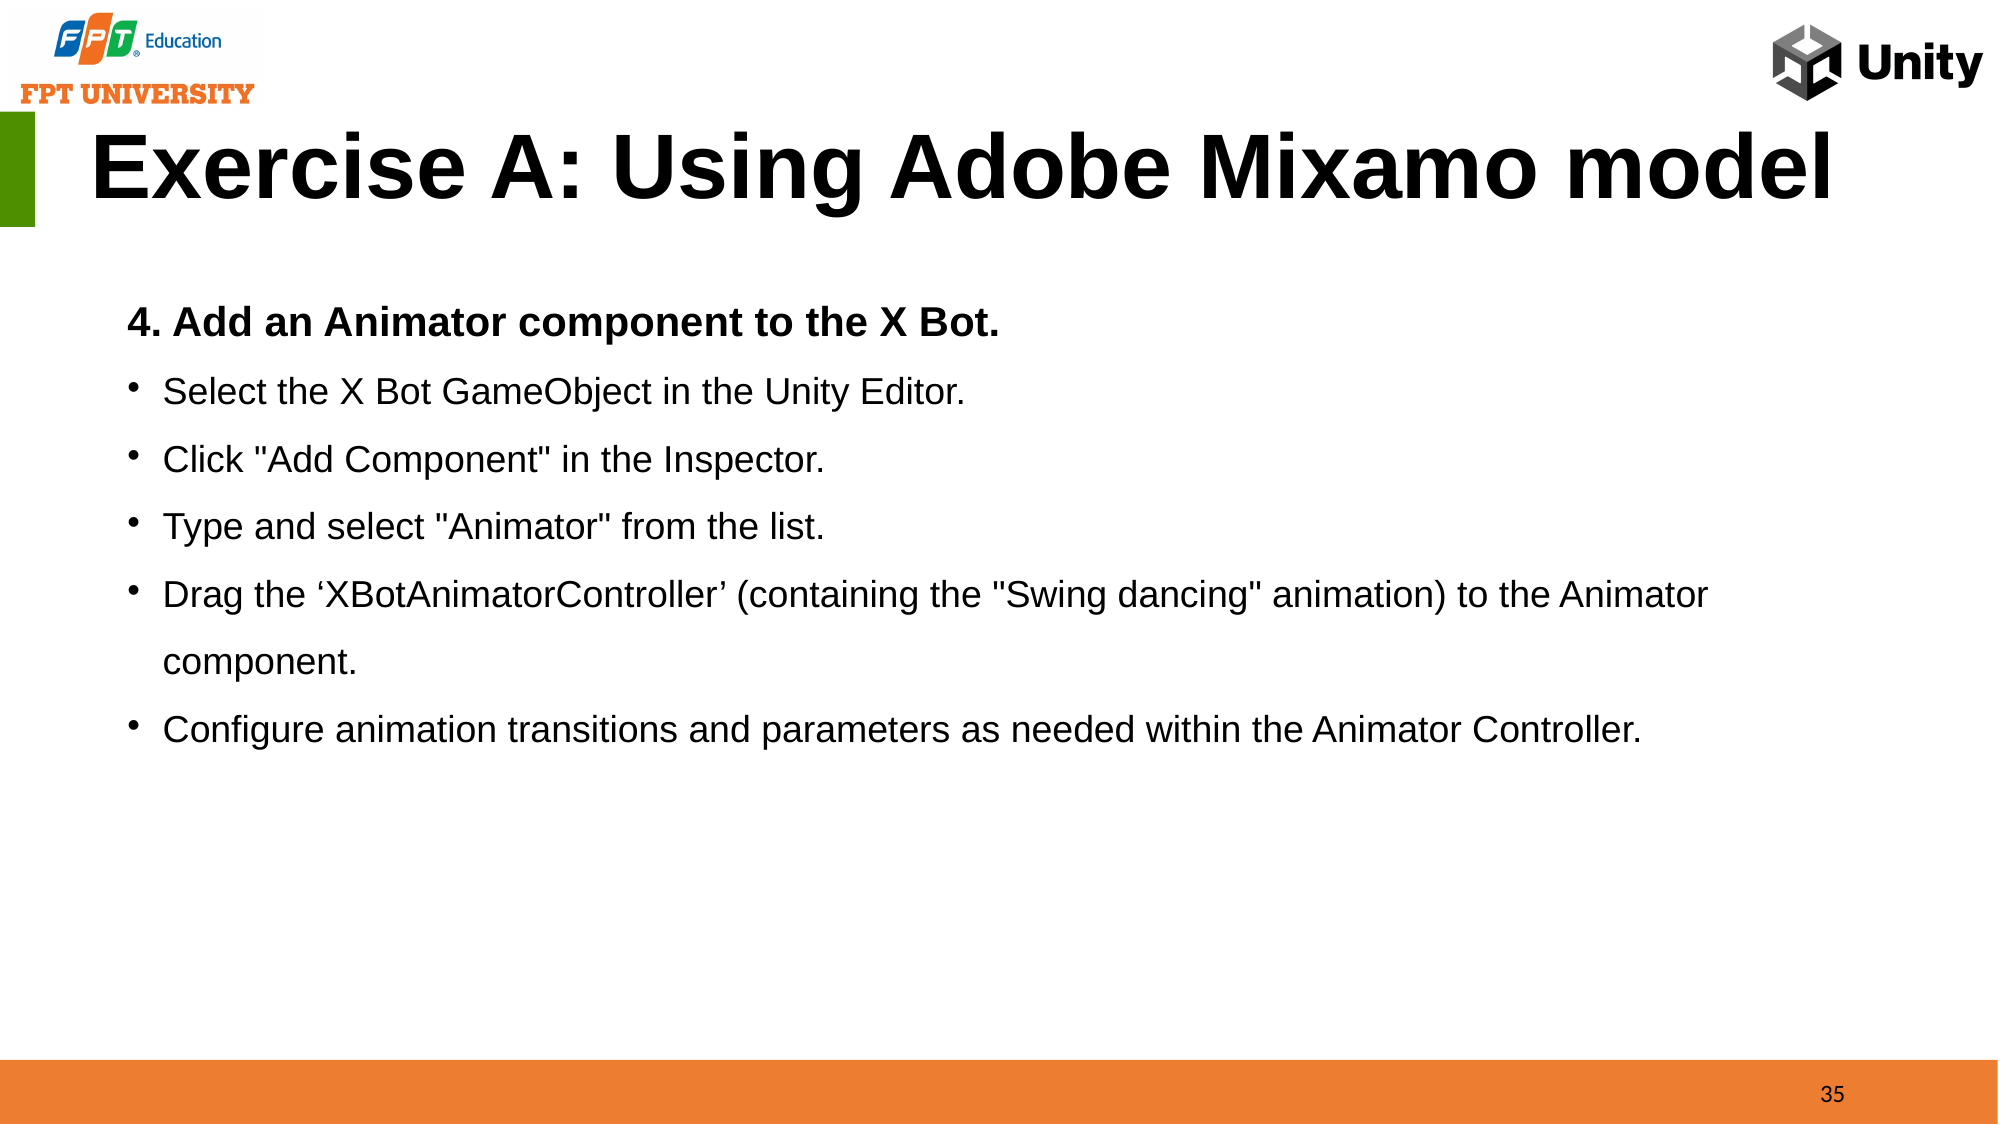

Exercise A: Using Adobe Mixamo model
4. Add an Animator component to the X Bot.
Select the X Bot GameObject in the Unity Editor.
Click "Add Component" in the Inspector.
Type and select "Animator" from the list.
Drag the ‘XBotAnimatorController’ (containing the "Swing dancing" animation) to the Animator component.
Configure animation transitions and parameters as needed within the Animator Controller.
35